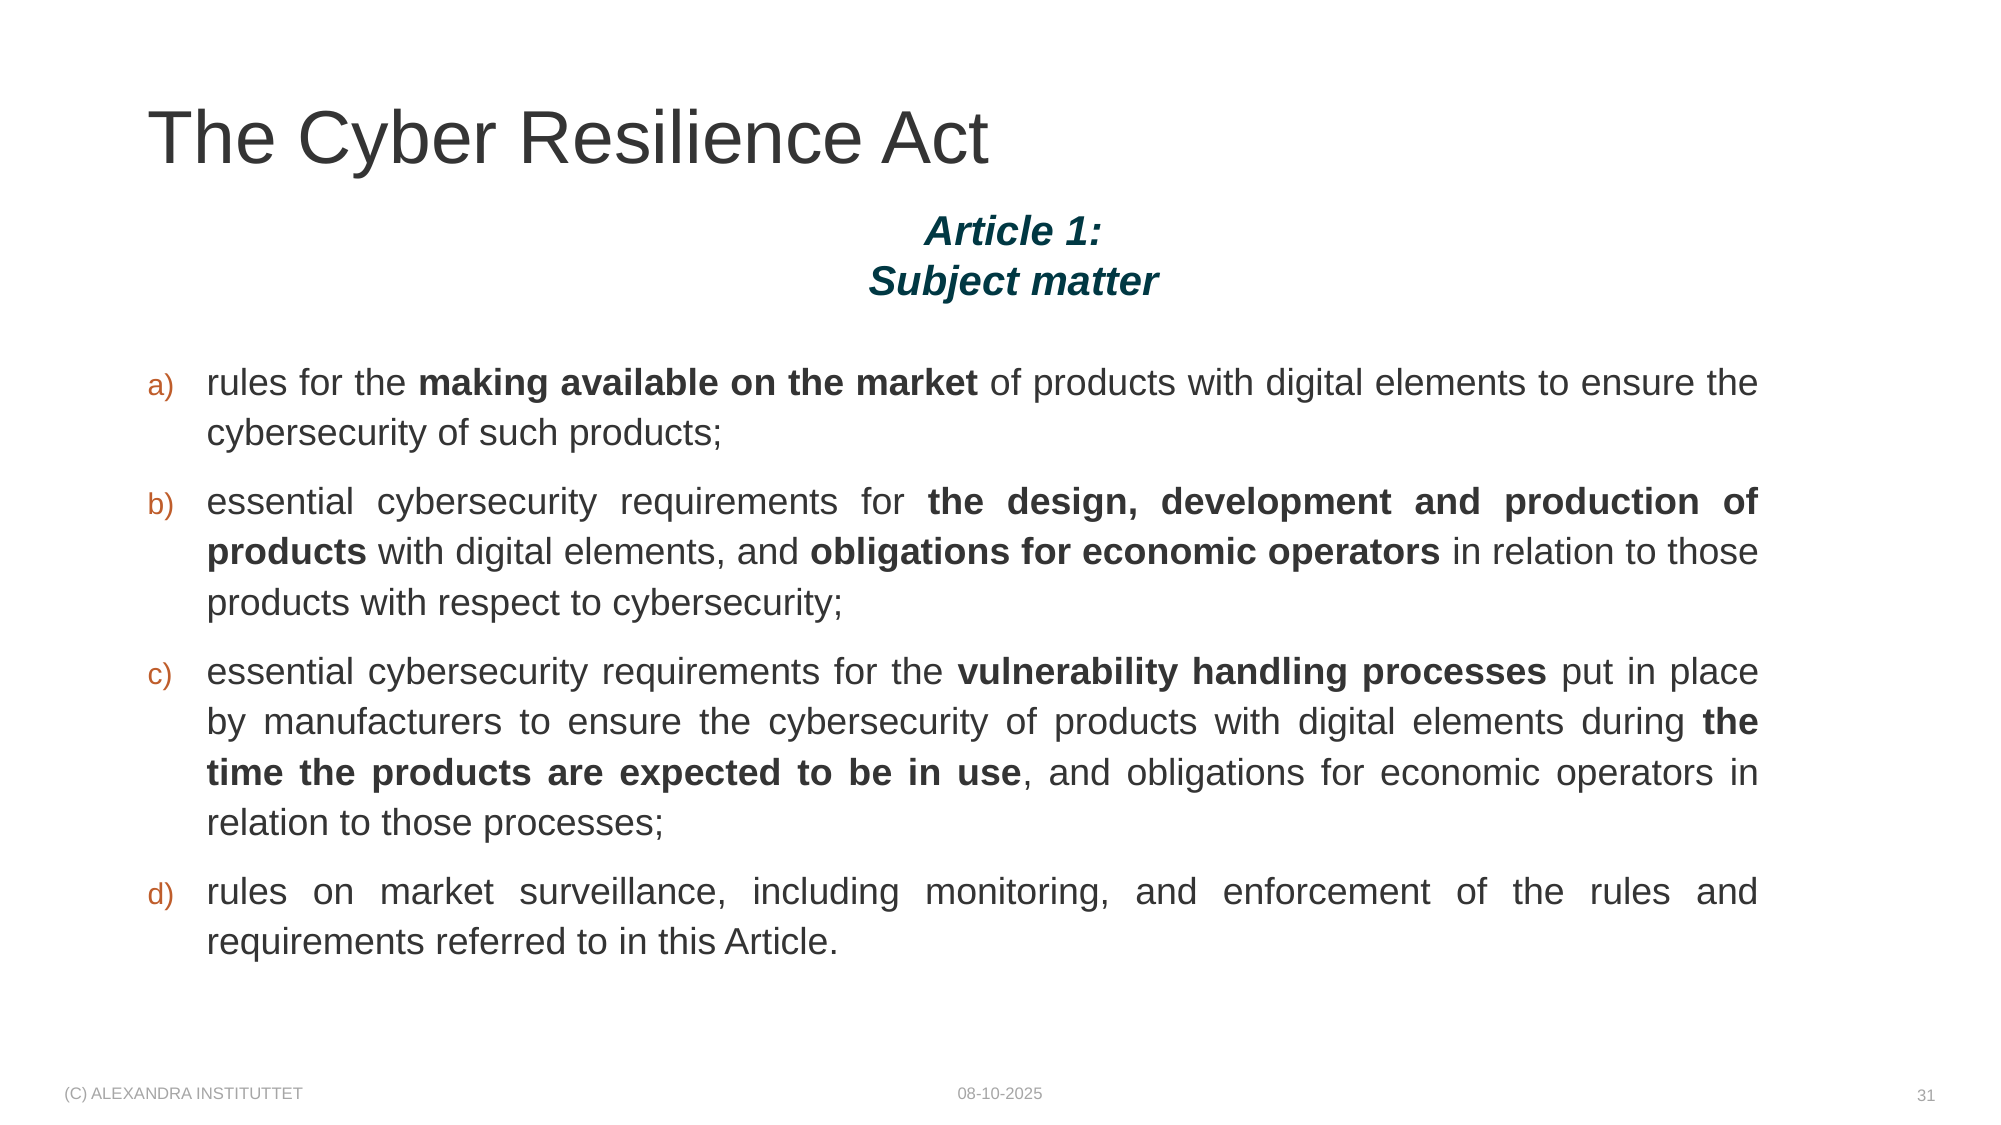

# The Cyber Resilience Act
Article 1:
Subject matter

rules for the making available on the market of products with digital elements to ensure the cybersecurity of such products;
essential cybersecurity requirements for the design, development and production of products with digital elements, and obligations for economic operators in relation to those products with respect to cybersecurity;
essential cybersecurity requirements for the vulnerability handling processes put in place by manufacturers to ensure the cybersecurity of products with digital elements during the time the products are expected to be in use, and obligations for economic operators in relation to those processes;
rules on market surveillance, including monitoring, and enforcement of the rules and requirements referred to in this Article.

(c) Alexandra Instituttet
08-10-2025
31